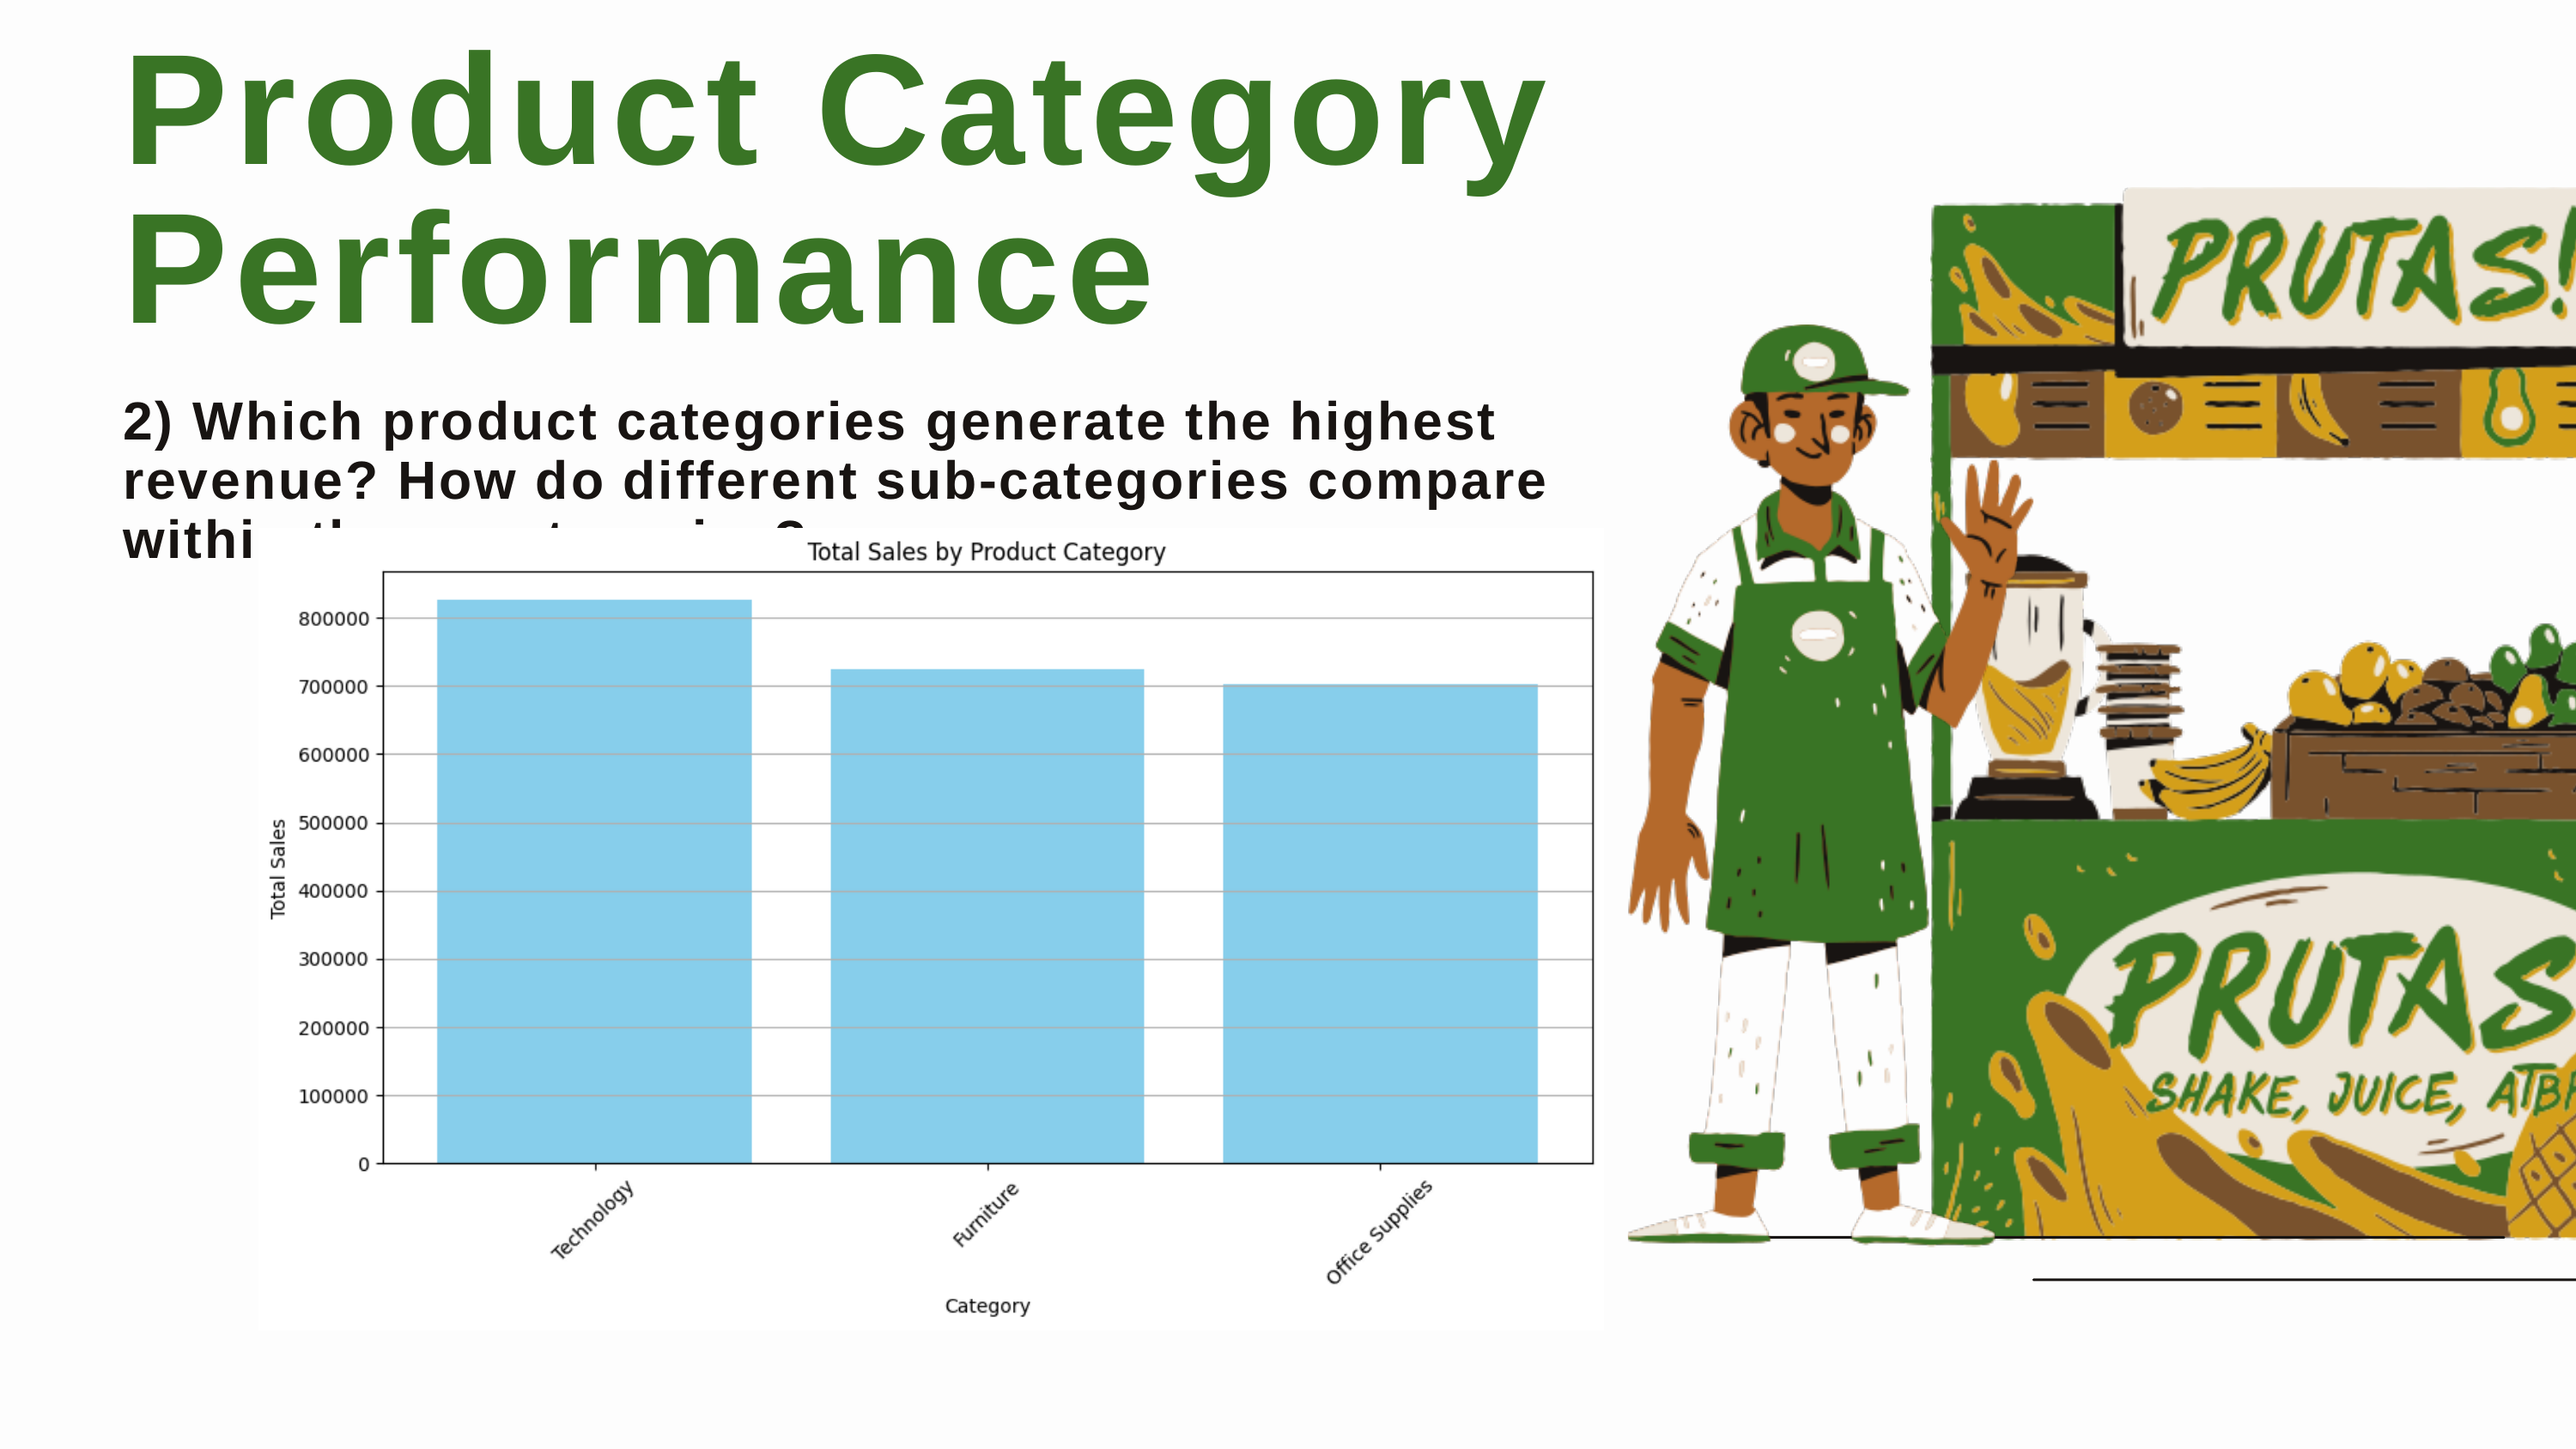

Product Category Performance

2) Which product categories generate the highest revenue? How do different sub-categories compare within those categories?